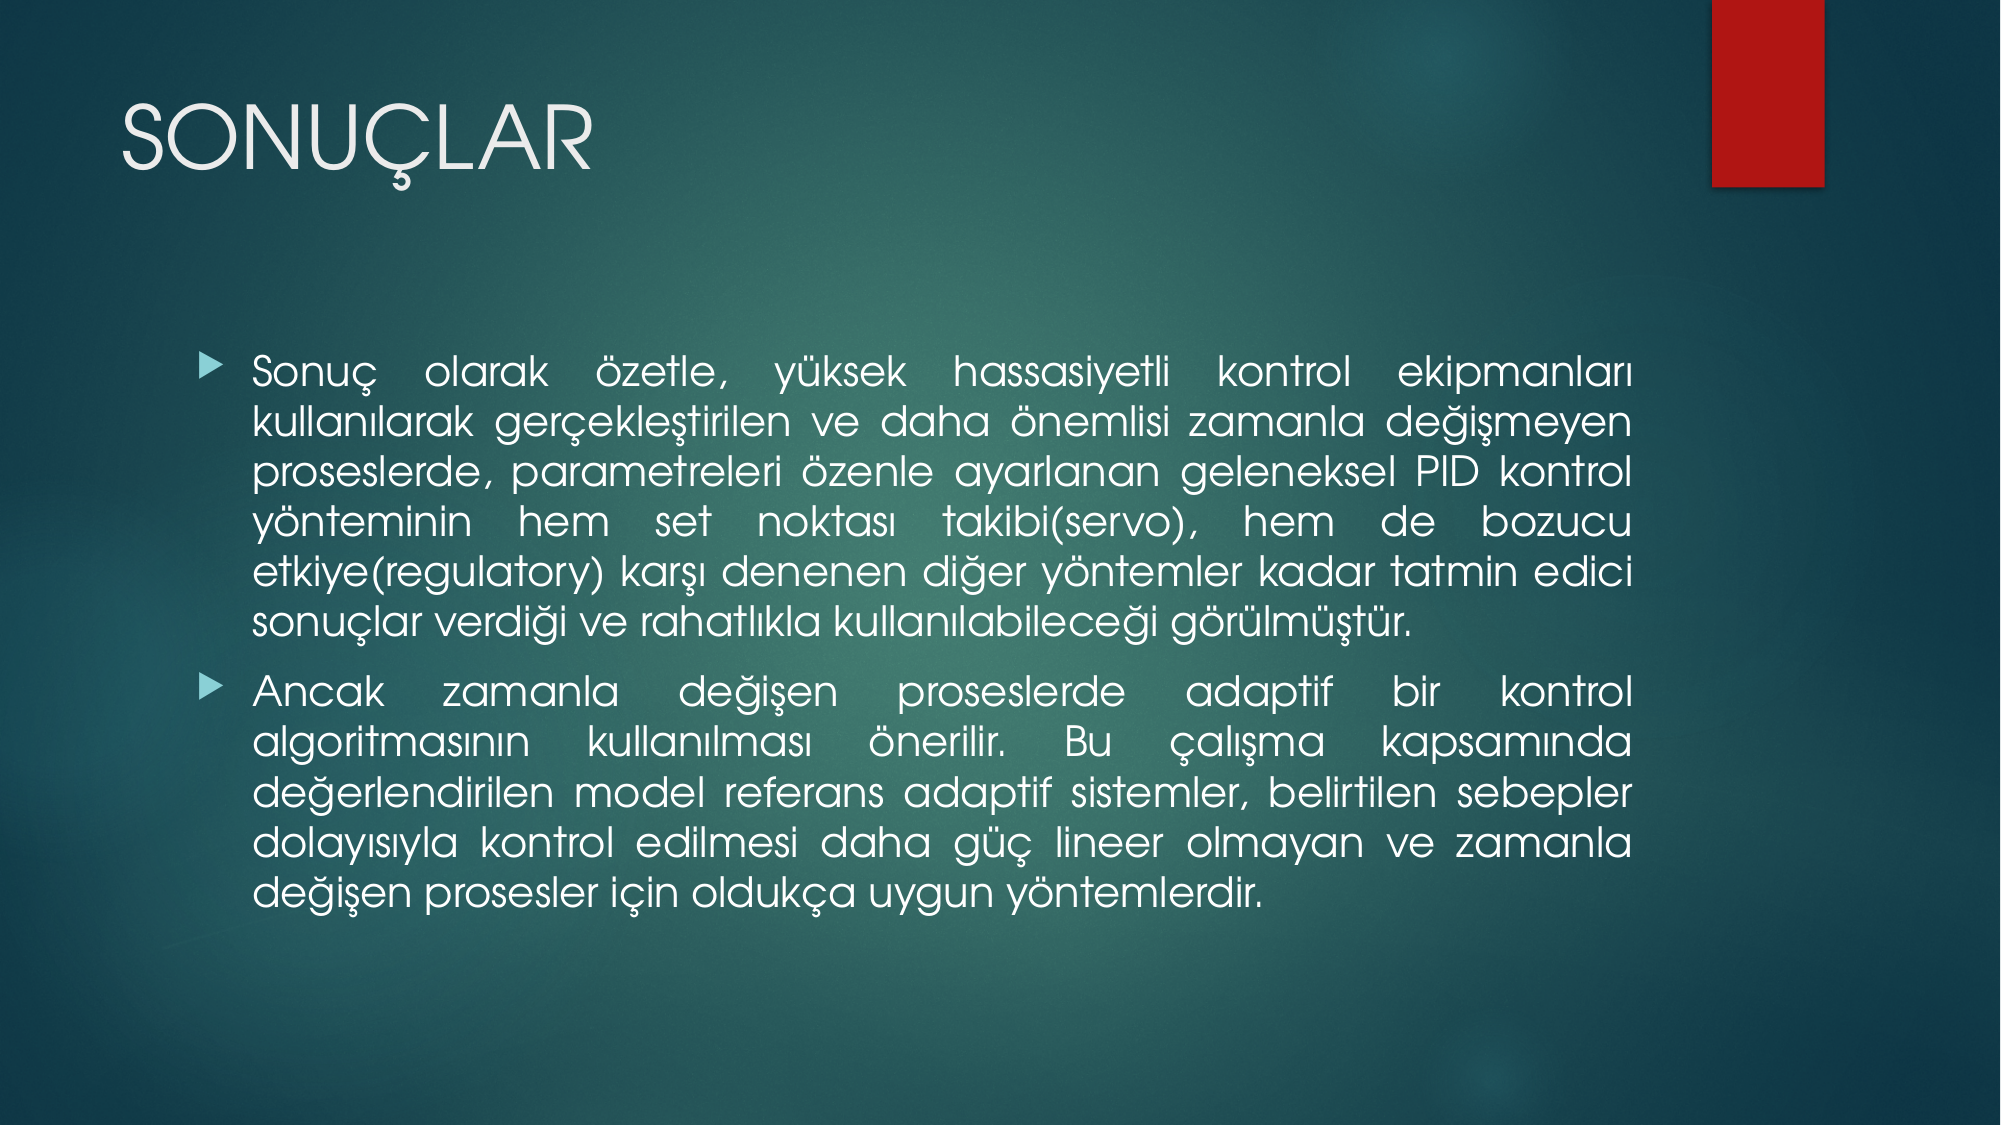

# SONUÇLAR
Sonuç olarak özetle, yüksek hassasiyetli kontrol ekipmanları kullanılarak gerçekleştirilen ve daha önemlisi zamanla değişmeyen proseslerde, parametreleri özenle ayarlanan geleneksel PID kontrol yönteminin hem set noktası takibi(servo), hem de bozucu etkiye(regulatory) karşı denenen diğer yöntemler kadar tatmin edici sonuçlar verdiği ve rahatlıkla kullanılabileceği görülmüştür.
Ancak zamanla değişen proseslerde adaptif bir kontrol algoritmasının kullanılması önerilir. Bu çalışma kapsamında değerlendirilen model referans adaptif sistemler, belirtilen sebepler dolayısıyla kontrol edilmesi daha güç lineer olmayan ve zamanla değişen prosesler için oldukça uygun yöntemlerdir.